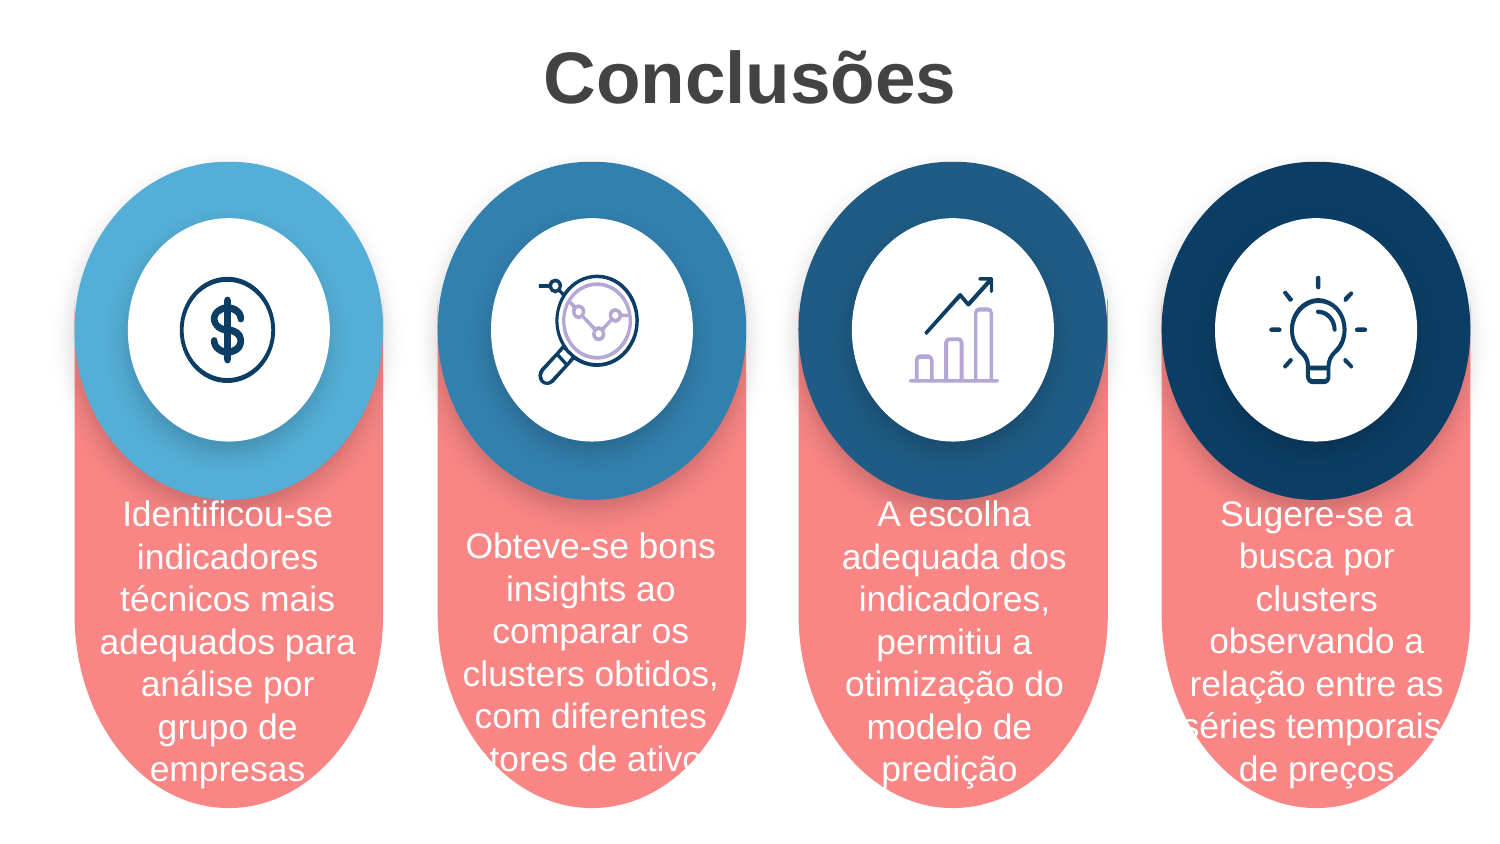

# Conclusões

Identificou-se indicadores técnicos mais adequados para análise por grupo de empresas
Obteve-se bons insights ao comparar os clusters obtidos, com diferentes setores de ativos
A escolha adequada dos indicadores, permitiu a otimização do modelo de
predição
Sugere-se a busca por clusters observando a relação entre as séries temporais   de preços.